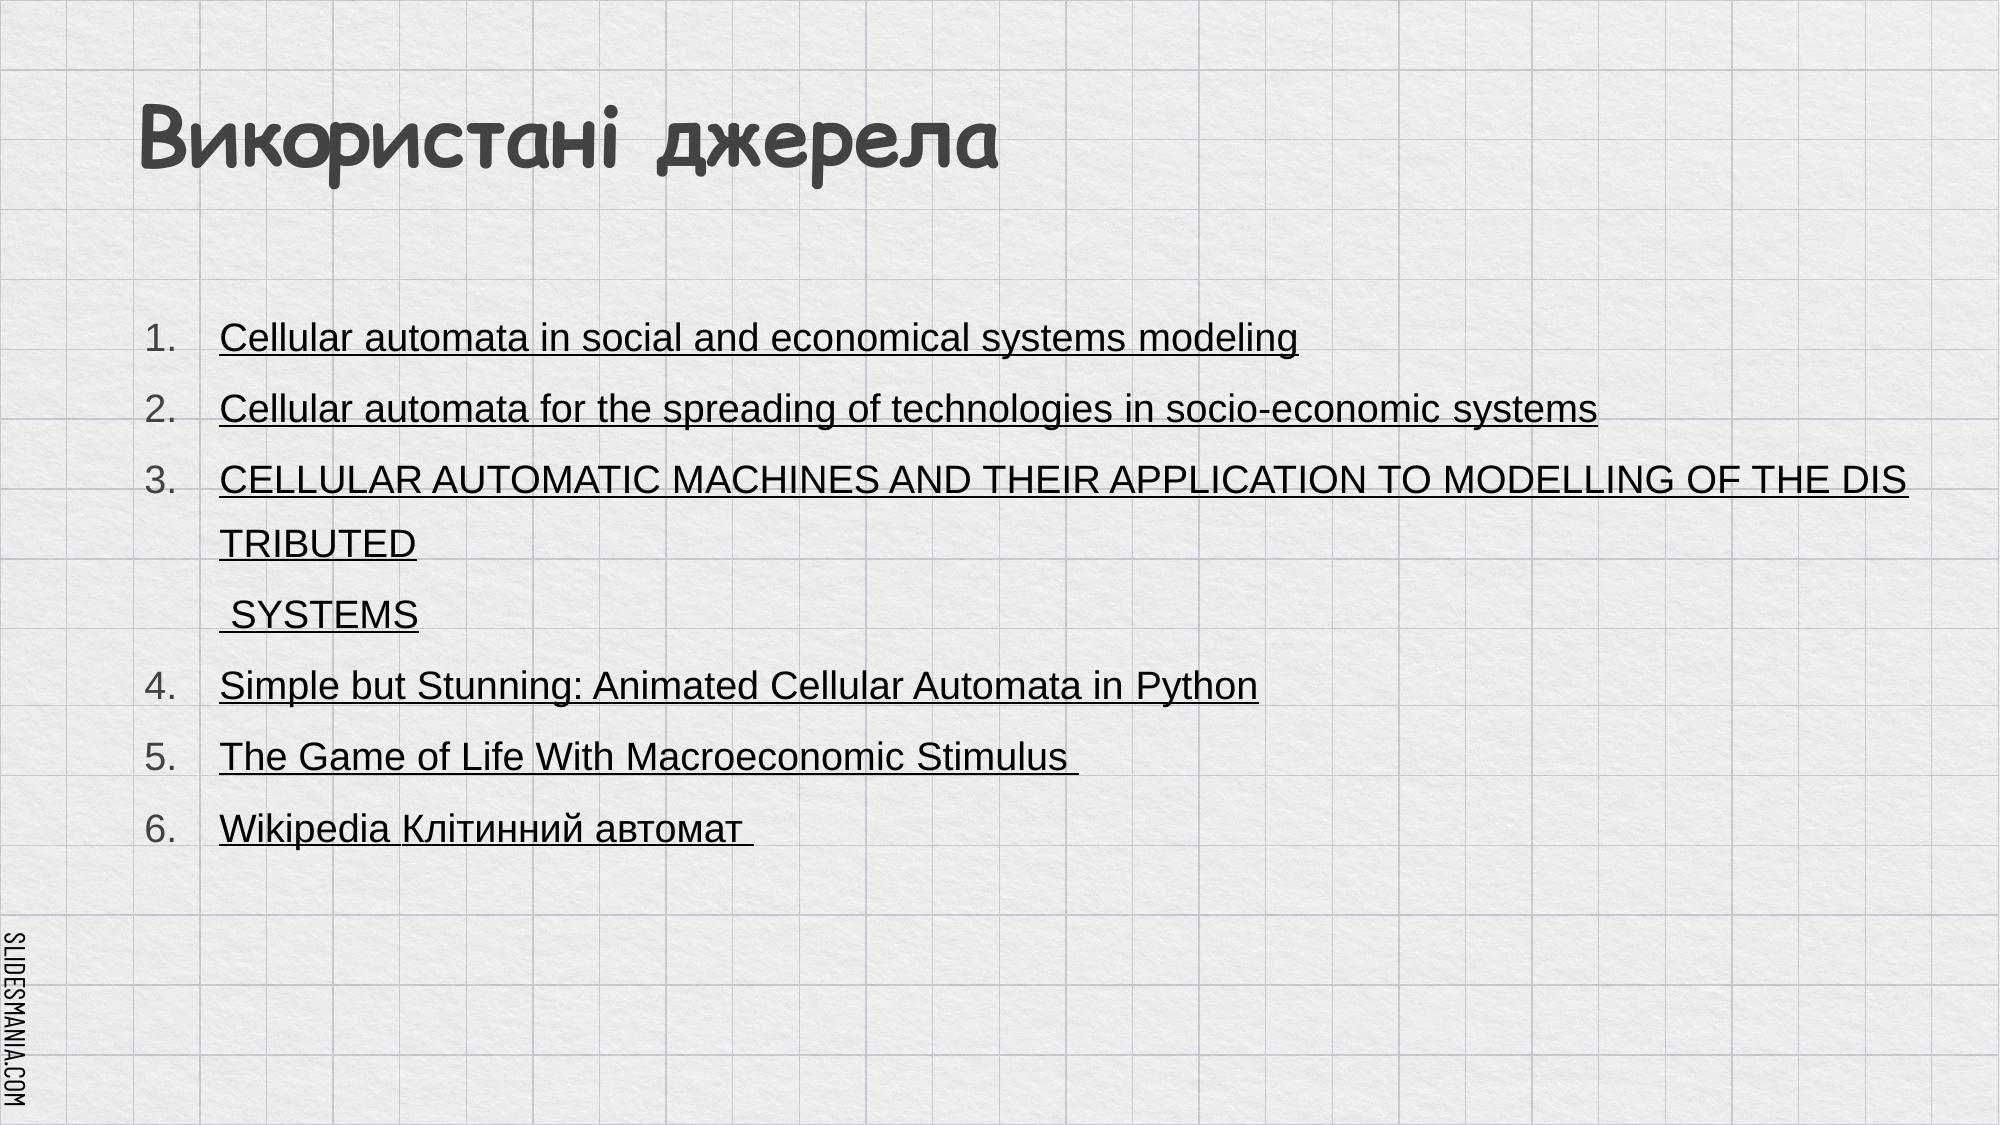

# Використані джерела
Cellular automata in social and economical systems modeling
Cellular automata for the spreading of technologies in socio-economic systems
CELLULAR AUTOMATIC MACHINES AND THEIR APPLICATION TO MODELLING OF THE DISTRIBUTED SYSTEMS
Simple but Stunning: Animated Cellular Automata in Python
The Game of Life With Macroeconomic Stimulus
Wikipedia Клітинний автомат